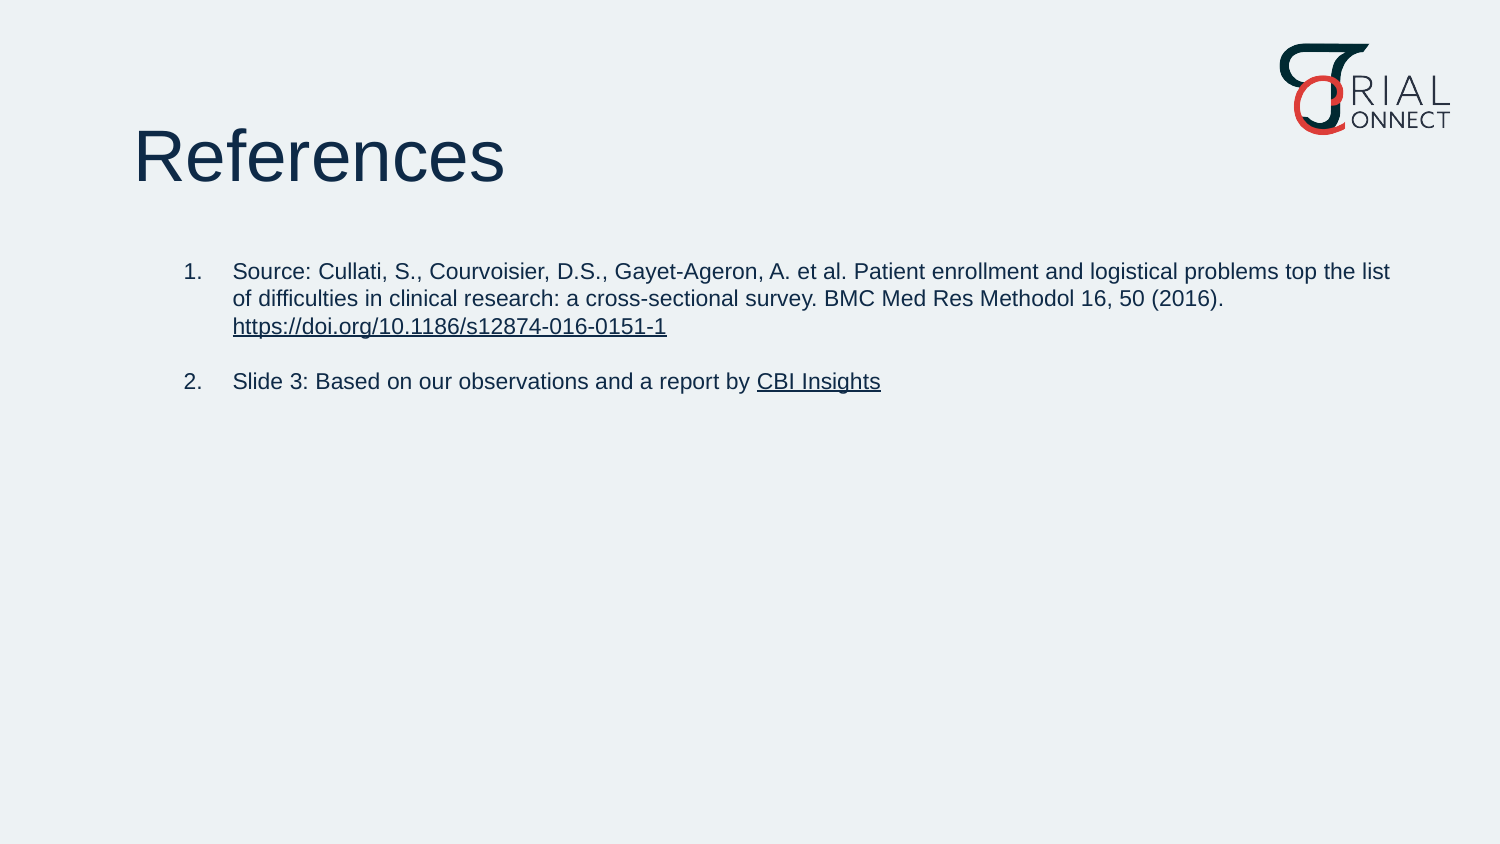

# References
Source: Cullati, S., Courvoisier, D.S., Gayet-Ageron, A. et al. Patient enrollment and logistical problems top the list of difficulties in clinical research: a cross-sectional survey. BMC Med Res Methodol 16, 50 (2016). https://doi.org/10.1186/s12874-016-0151-1

Slide 3: Based on our observations and a report by CBI Insights